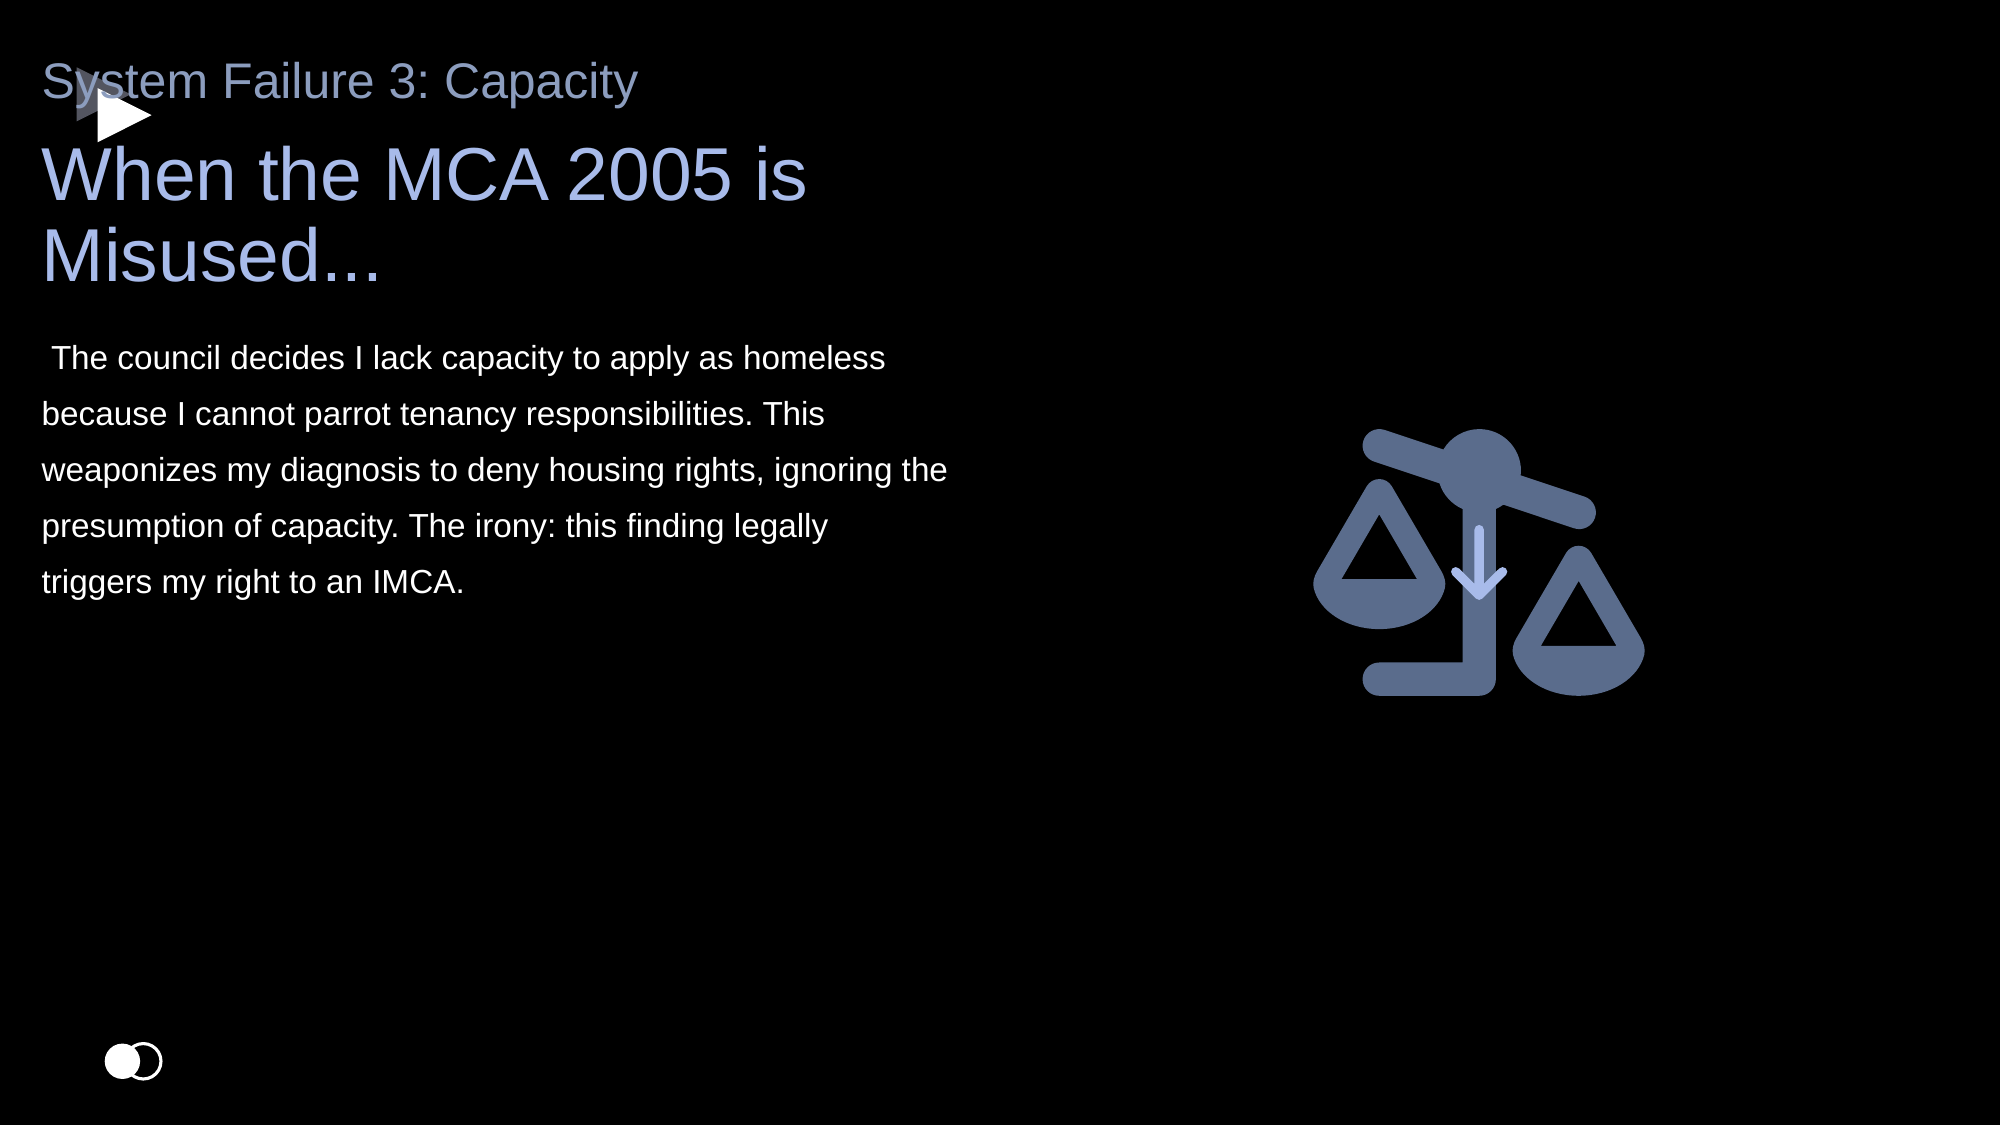

System Failure 3: Capacity

When the MCA 2005 is Misused...
 The council decides I lack capacity to apply as homeless because I cannot parrot tenancy responsibilities. This weaponizes my diagnosis to deny housing rights, ignoring the presumption of capacity. The irony: this finding legally triggers my right to an IMCA.